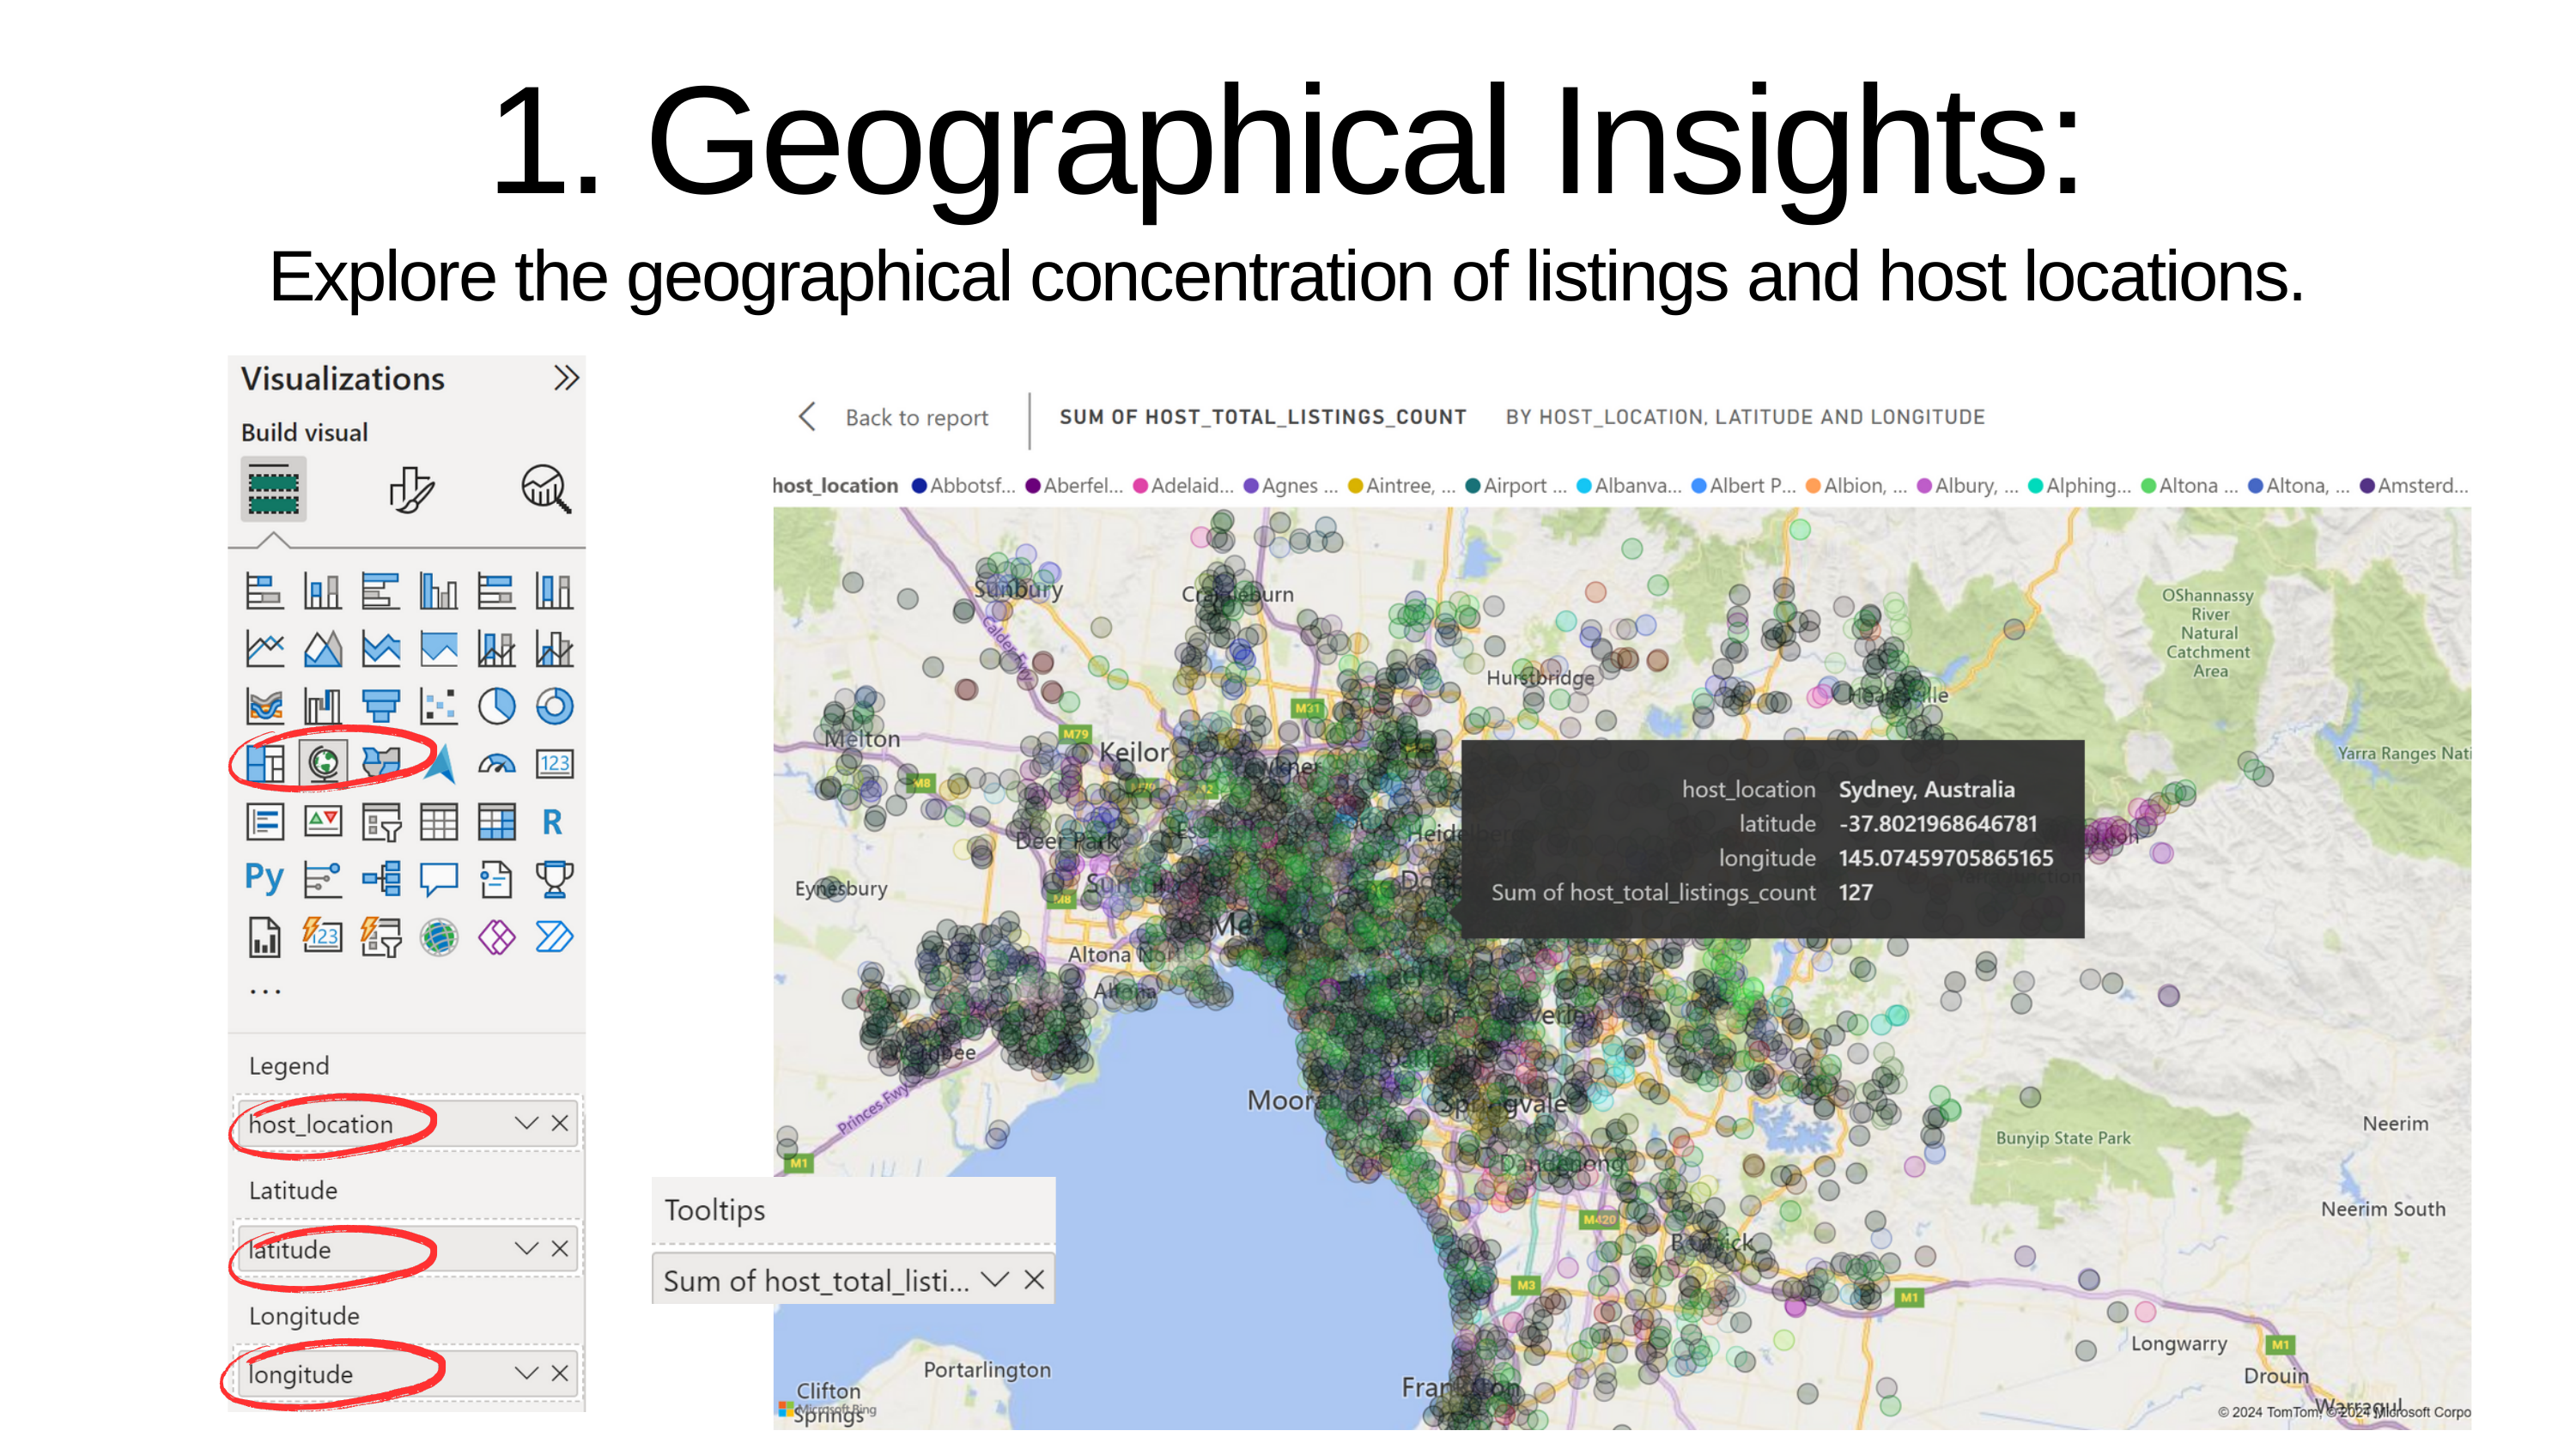

1. Geographical Insights:
 Explore the geographical concentration of listings and host locations.